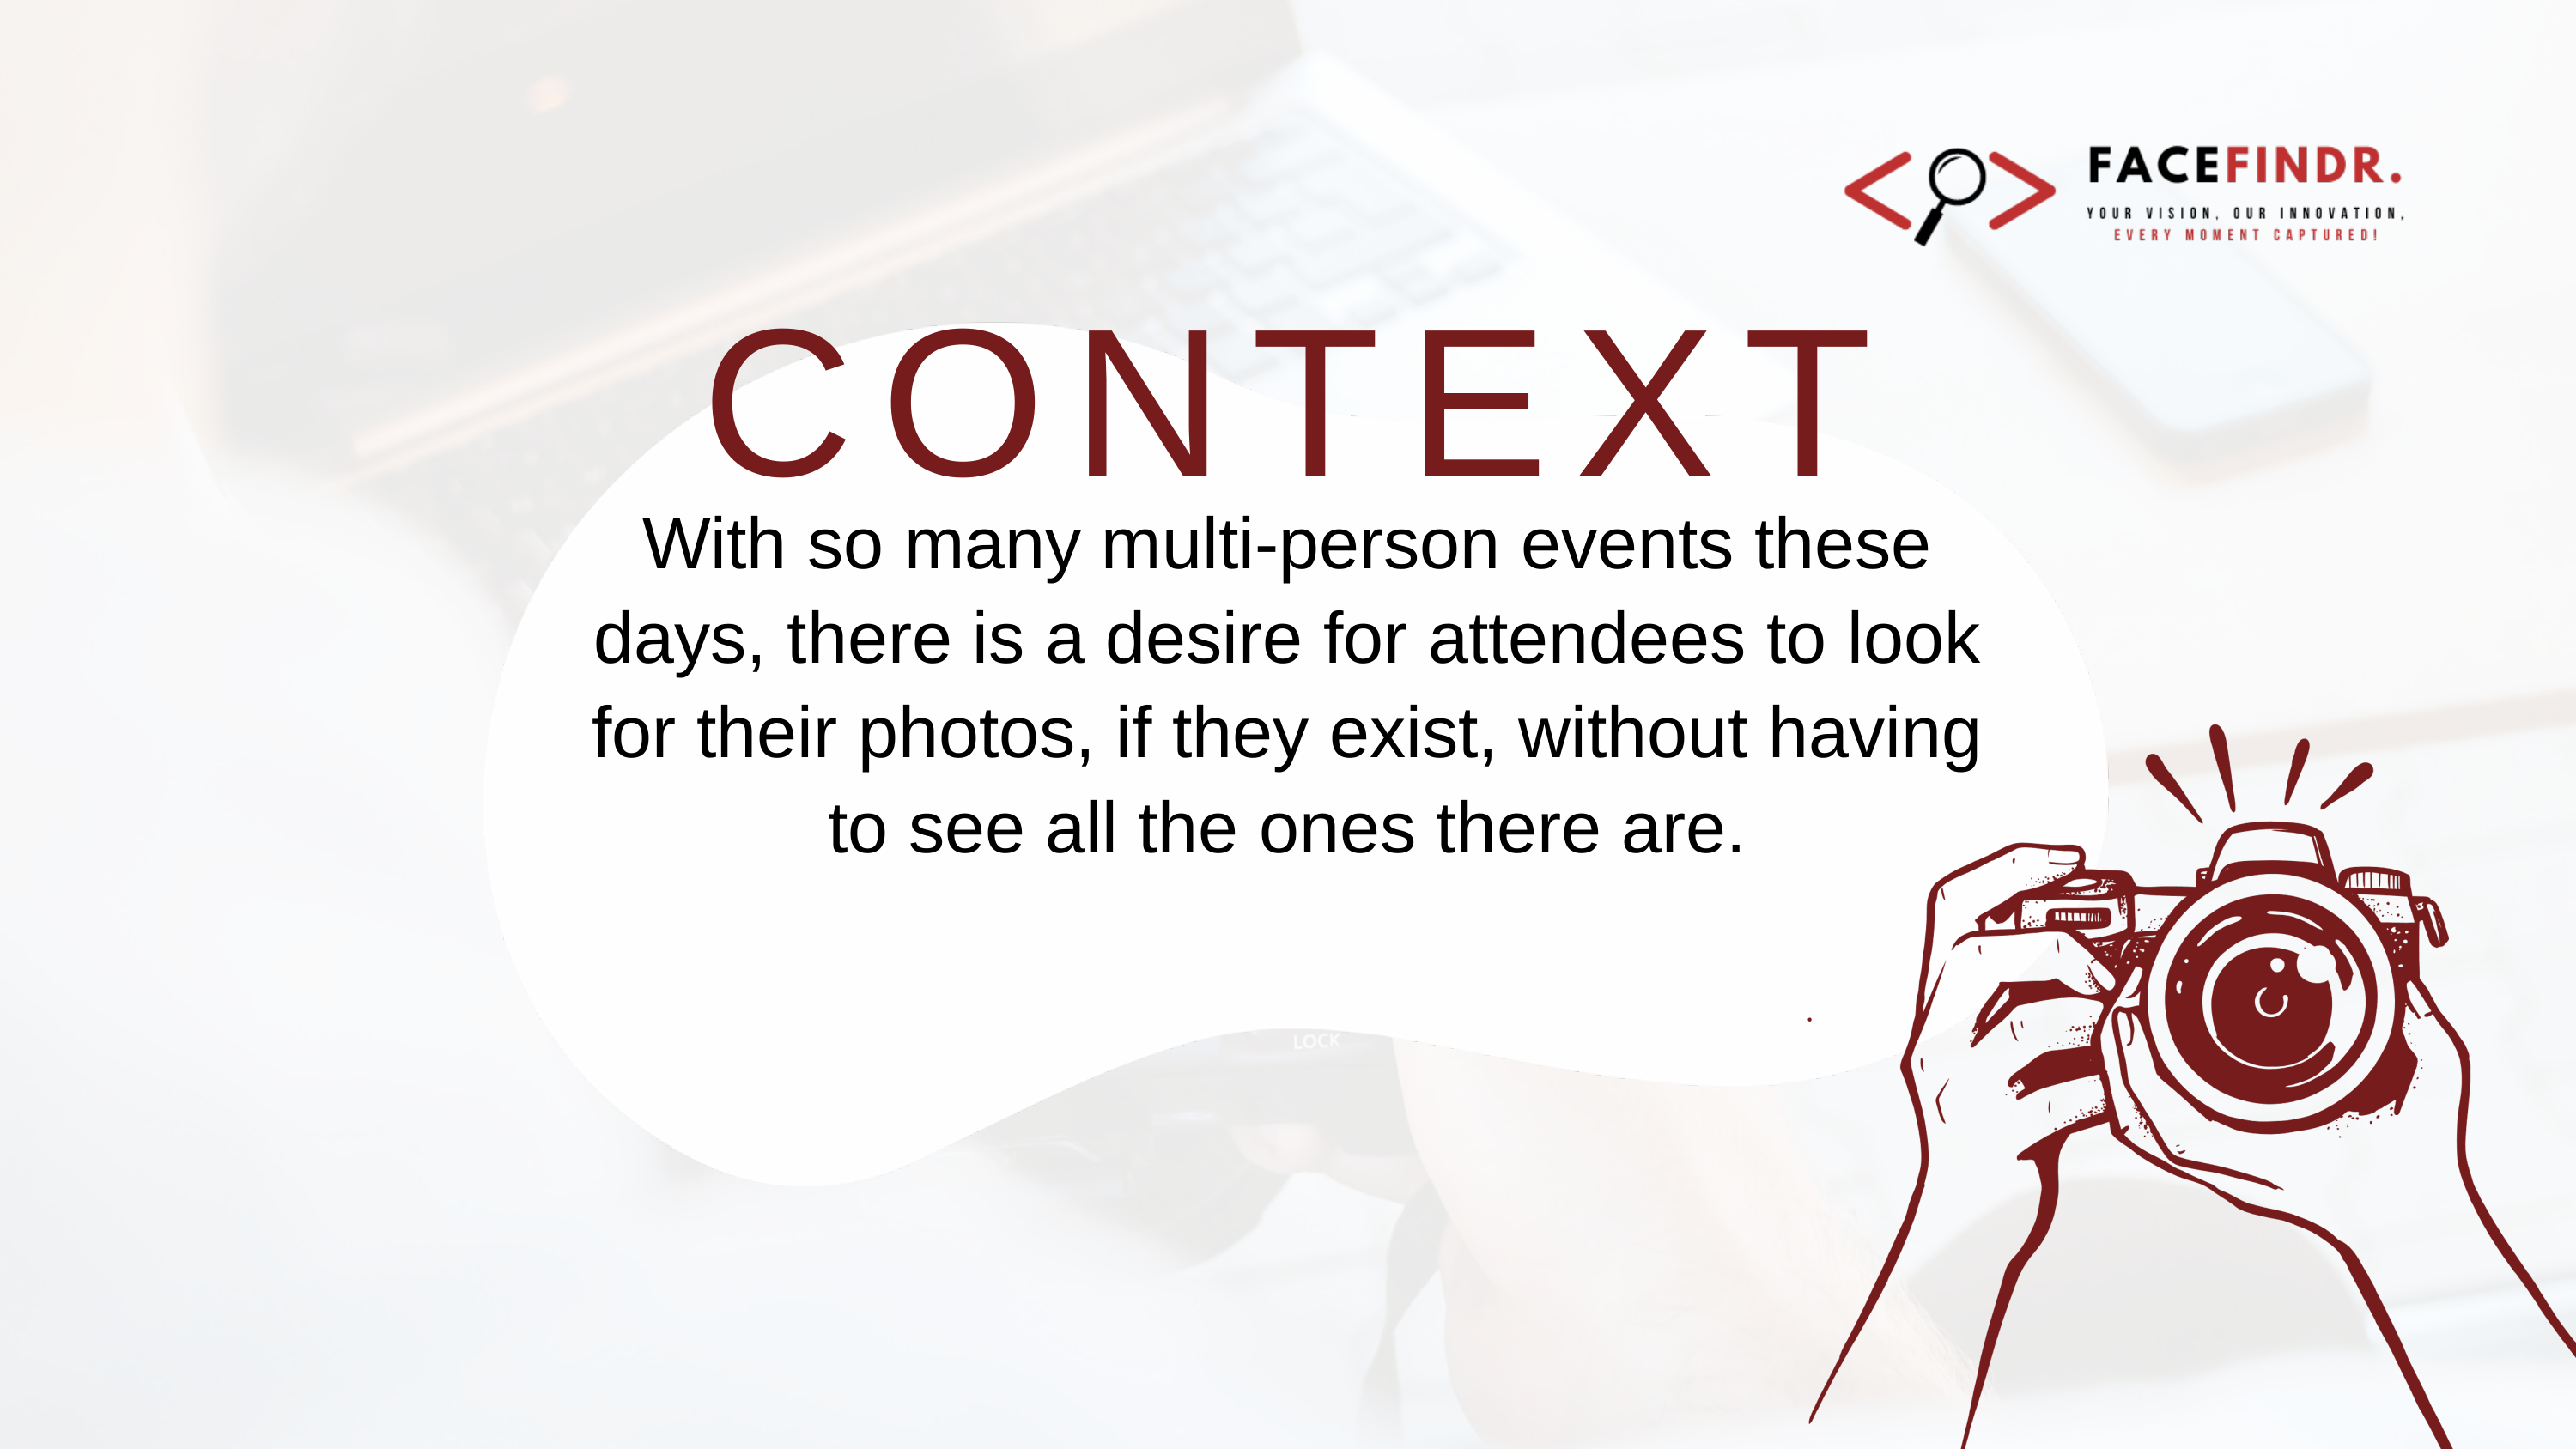

CONTEXT

With so many multi-person events these days, there is a desire for attendees to look for their photos, if they exist, without having to see all the ones there are.